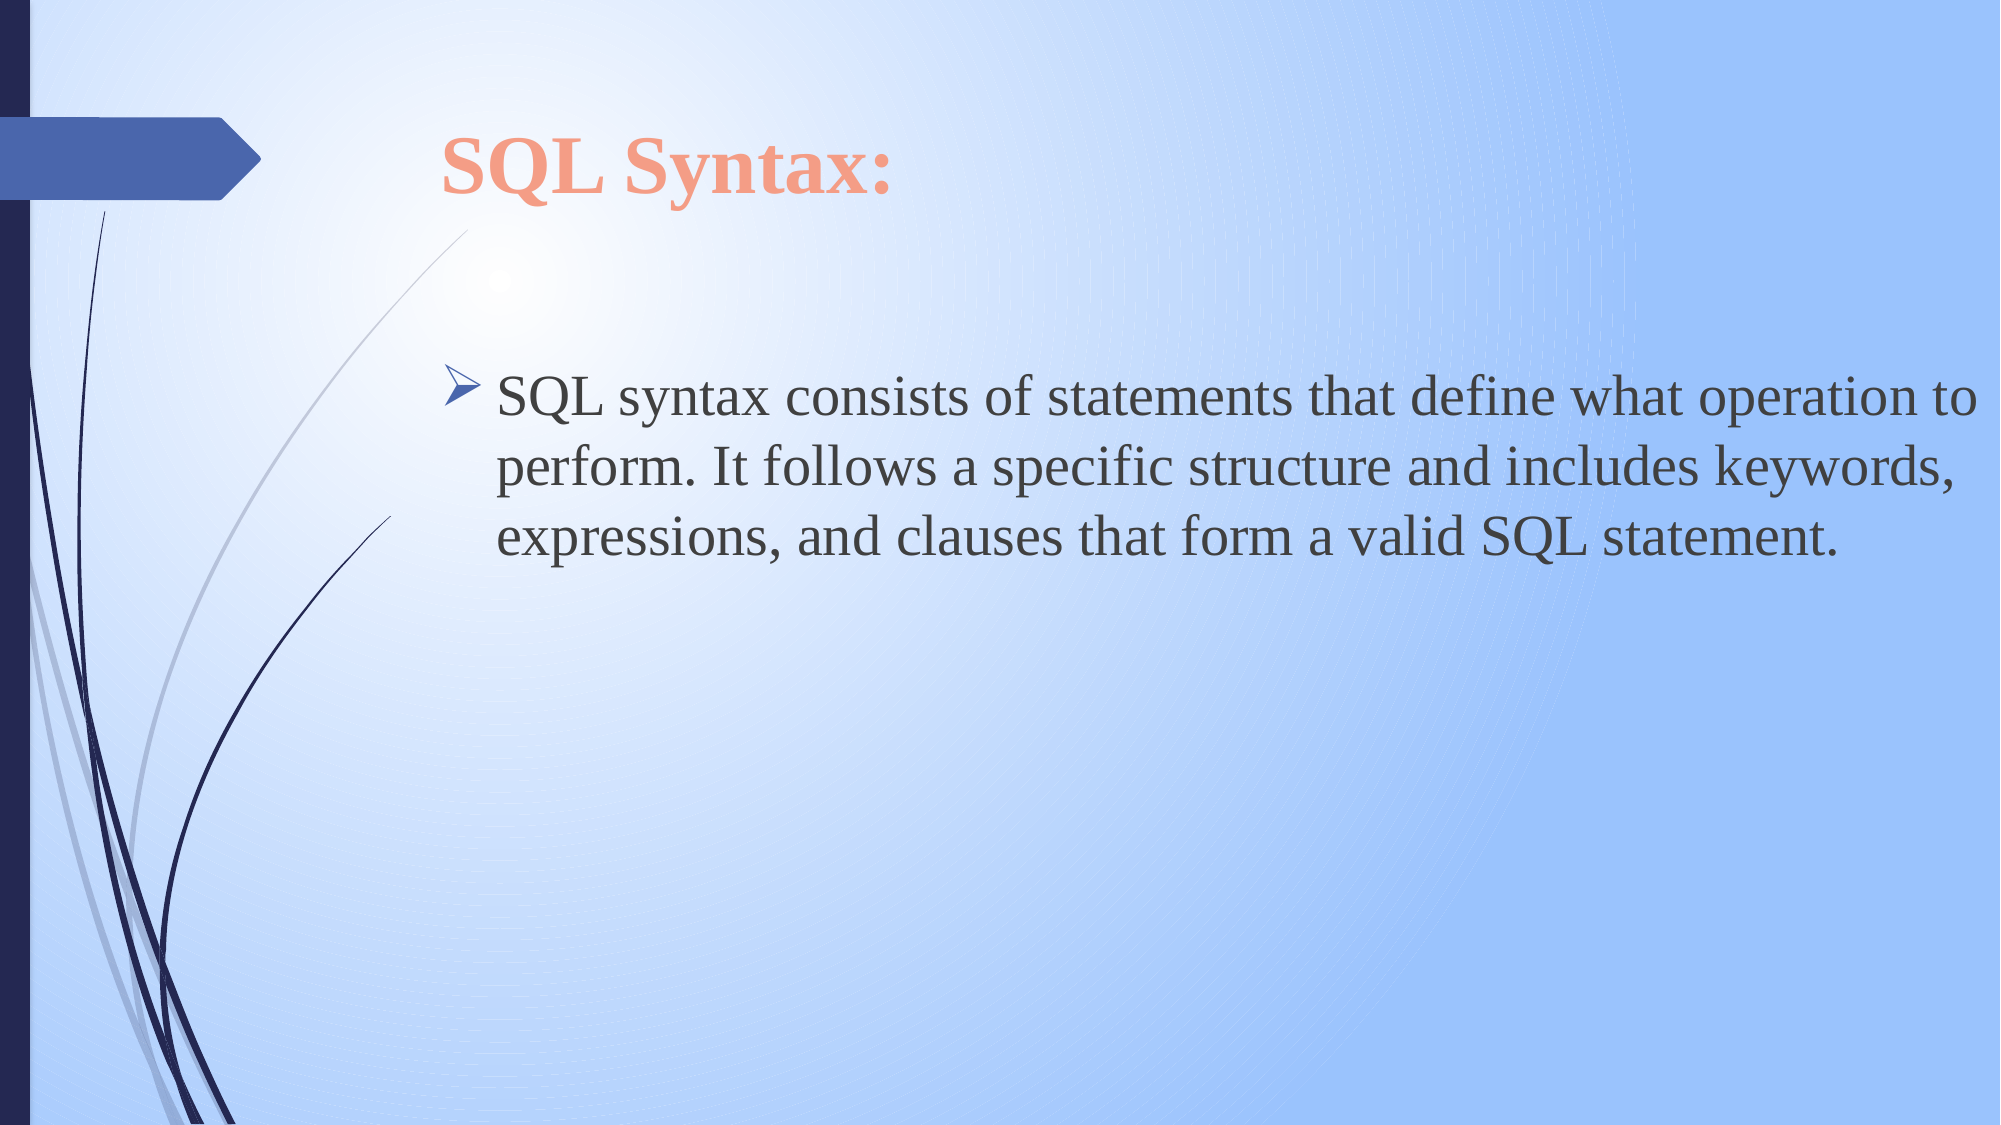

# SQL Syntax:
SQL syntax consists of statements that define what operation to perform. It follows a specific structure and includes keywords, expressions, and clauses that form a valid SQL statement.